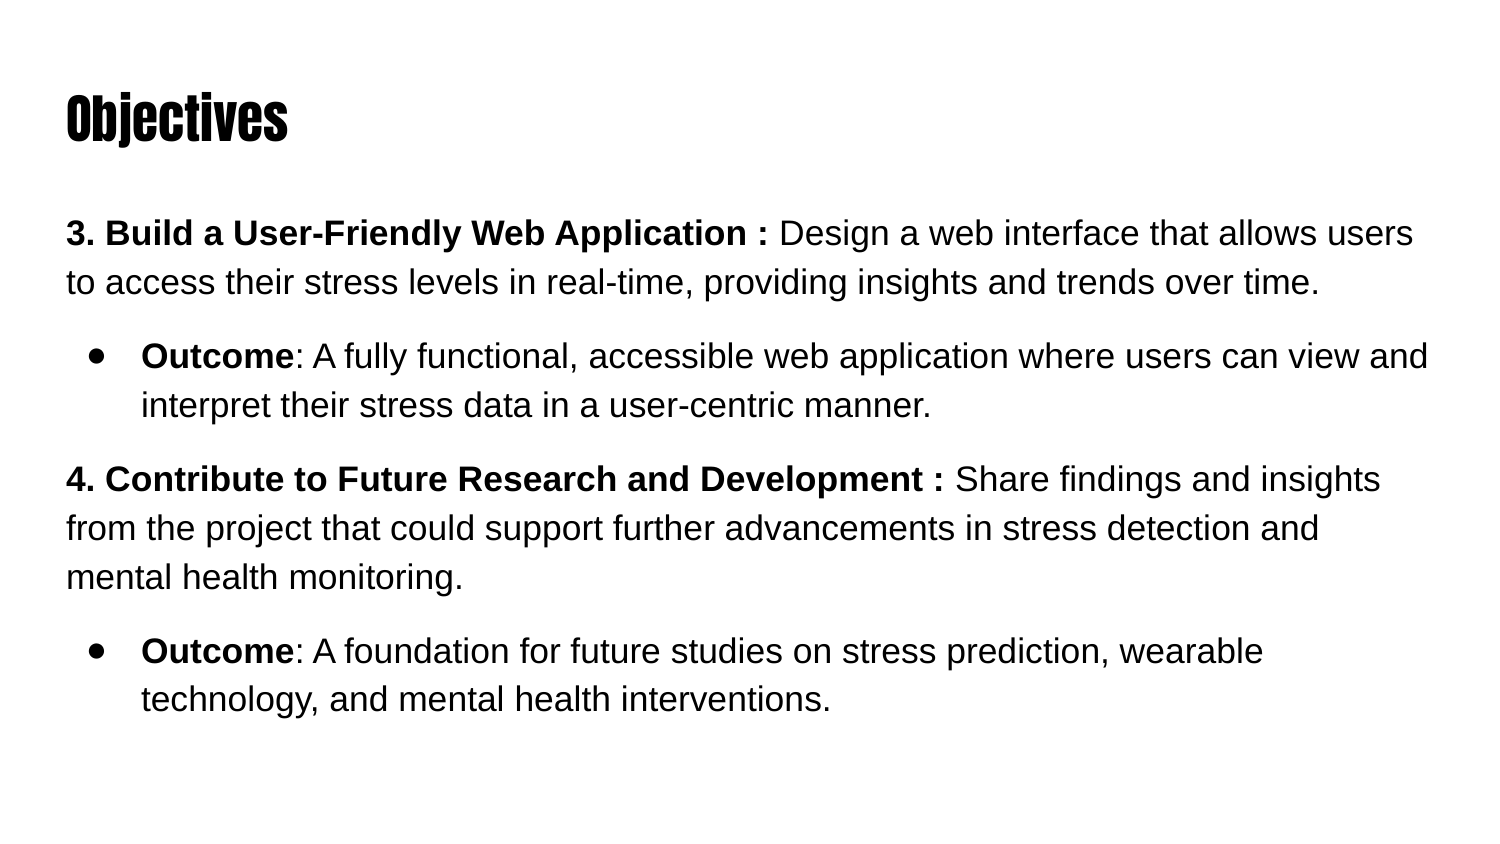

# Objectives
3. Build a User-Friendly Web Application : Design a web interface that allows users to access their stress levels in real-time, providing insights and trends over time.
Outcome: A fully functional, accessible web application where users can view and interpret their stress data in a user-centric manner.
4. Contribute to Future Research and Development : Share findings and insights from the project that could support further advancements in stress detection and mental health monitoring.
Outcome: A foundation for future studies on stress prediction, wearable technology, and mental health interventions.